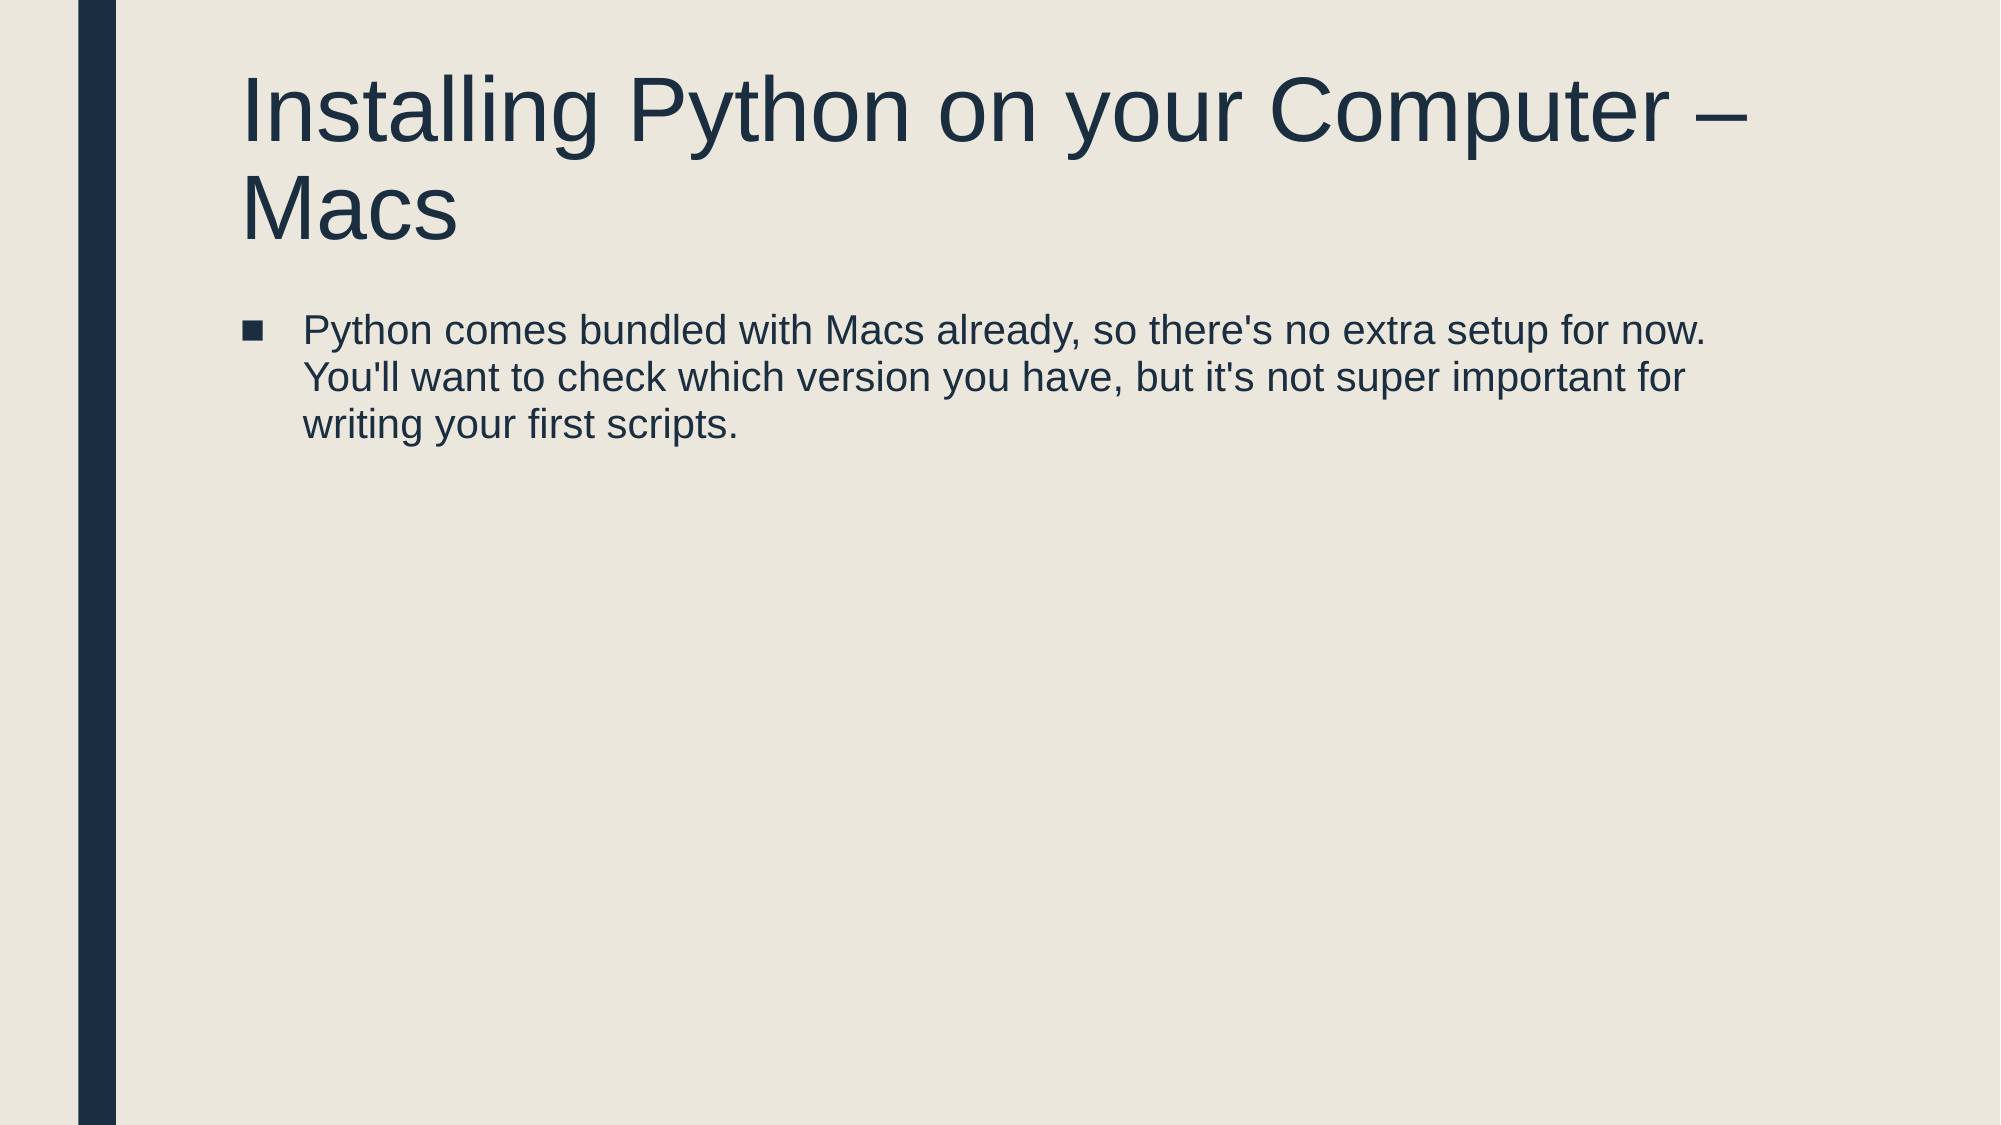

# Installing Python on your Computer – Macs
Python comes bundled with Macs already, so there's no extra setup for now. You'll want to check which version you have, but it's not super important for writing your first scripts.